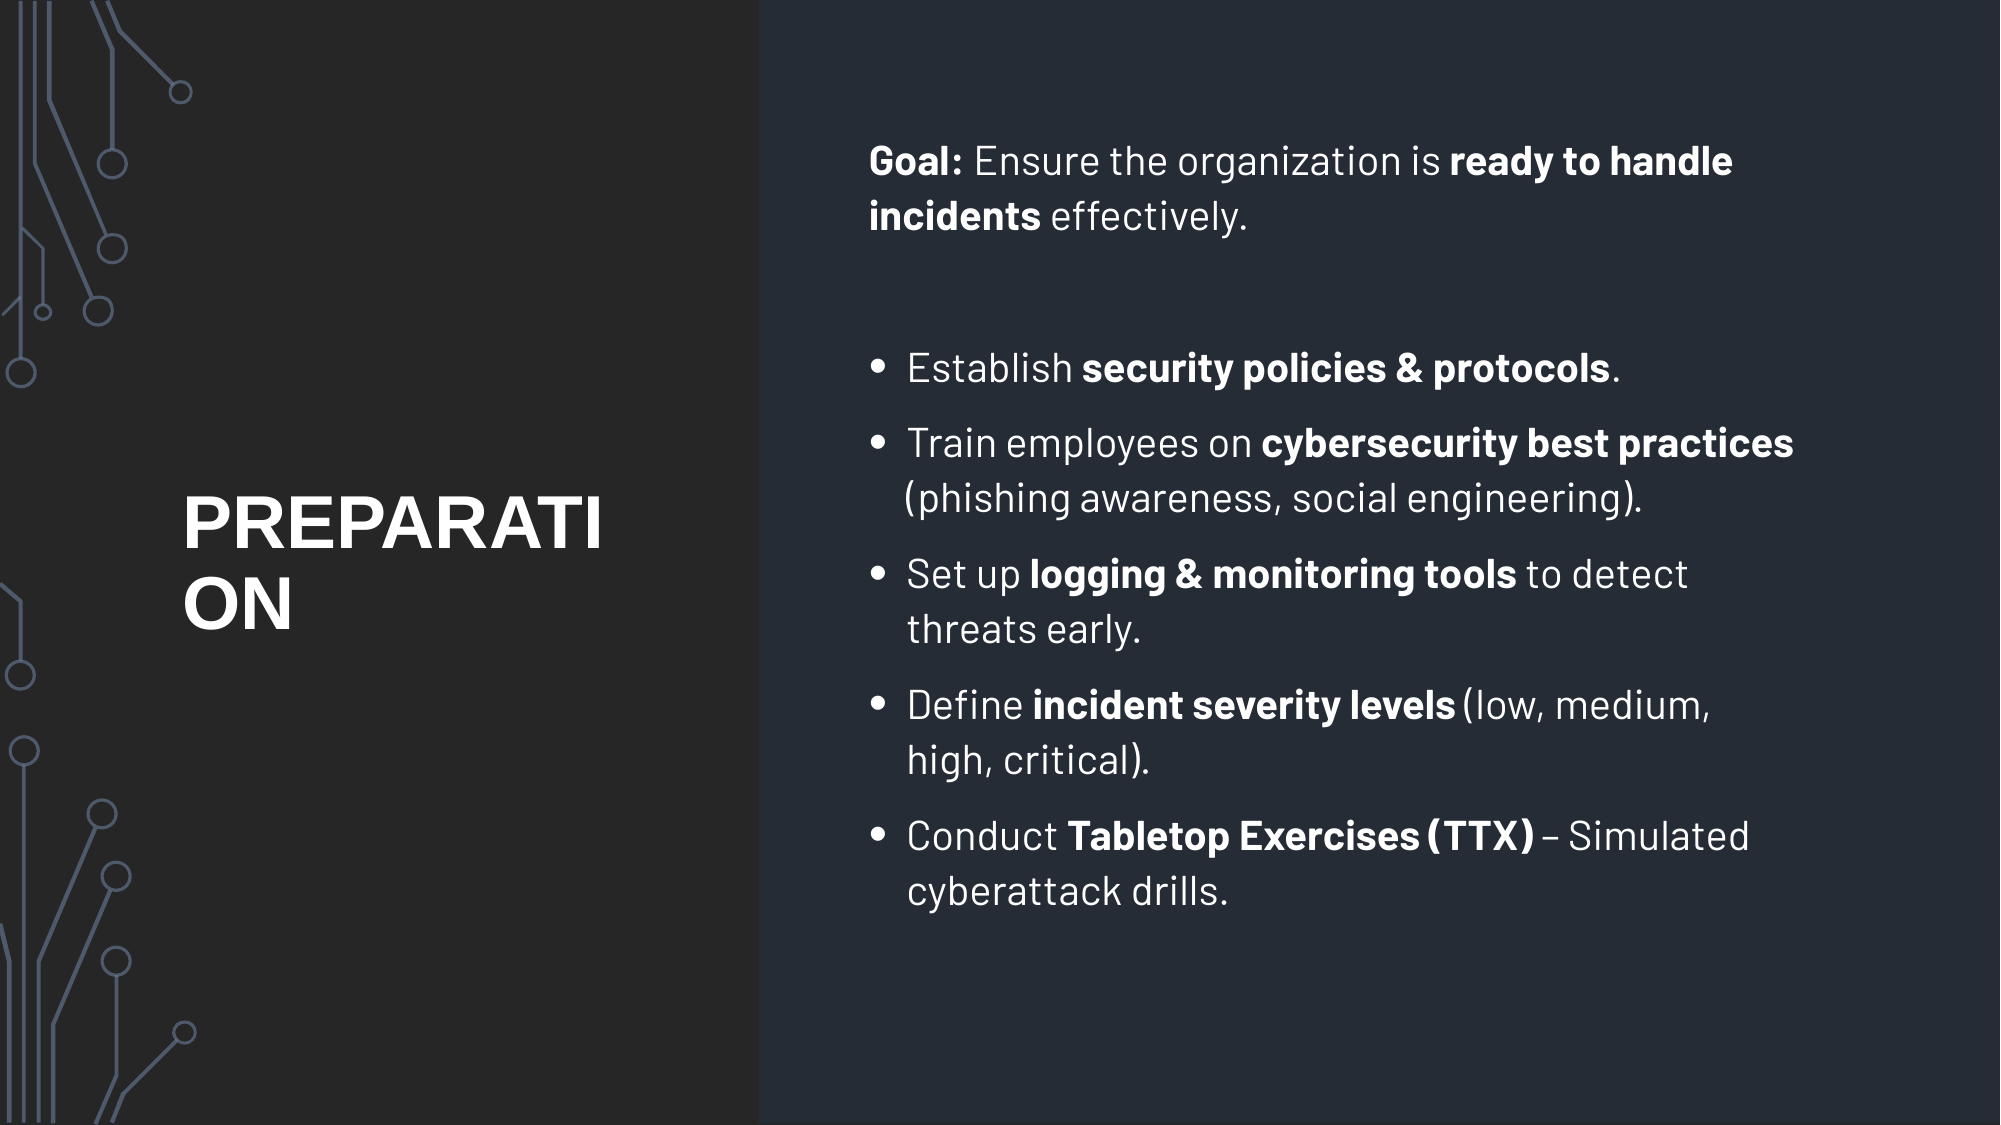

Goal: Ensure the organization is ready to handle incidents effectively.

Establish security policies & protocols.
Train employees on cybersecurity best practices (phishing awareness, social engineering).
Set up logging & monitoring tools to detect threats early.
Define incident severity levels (low, medium, high, critical).
Conduct Tabletop Exercises (TTX) – Simulated cyberattack drills.
# Preparation